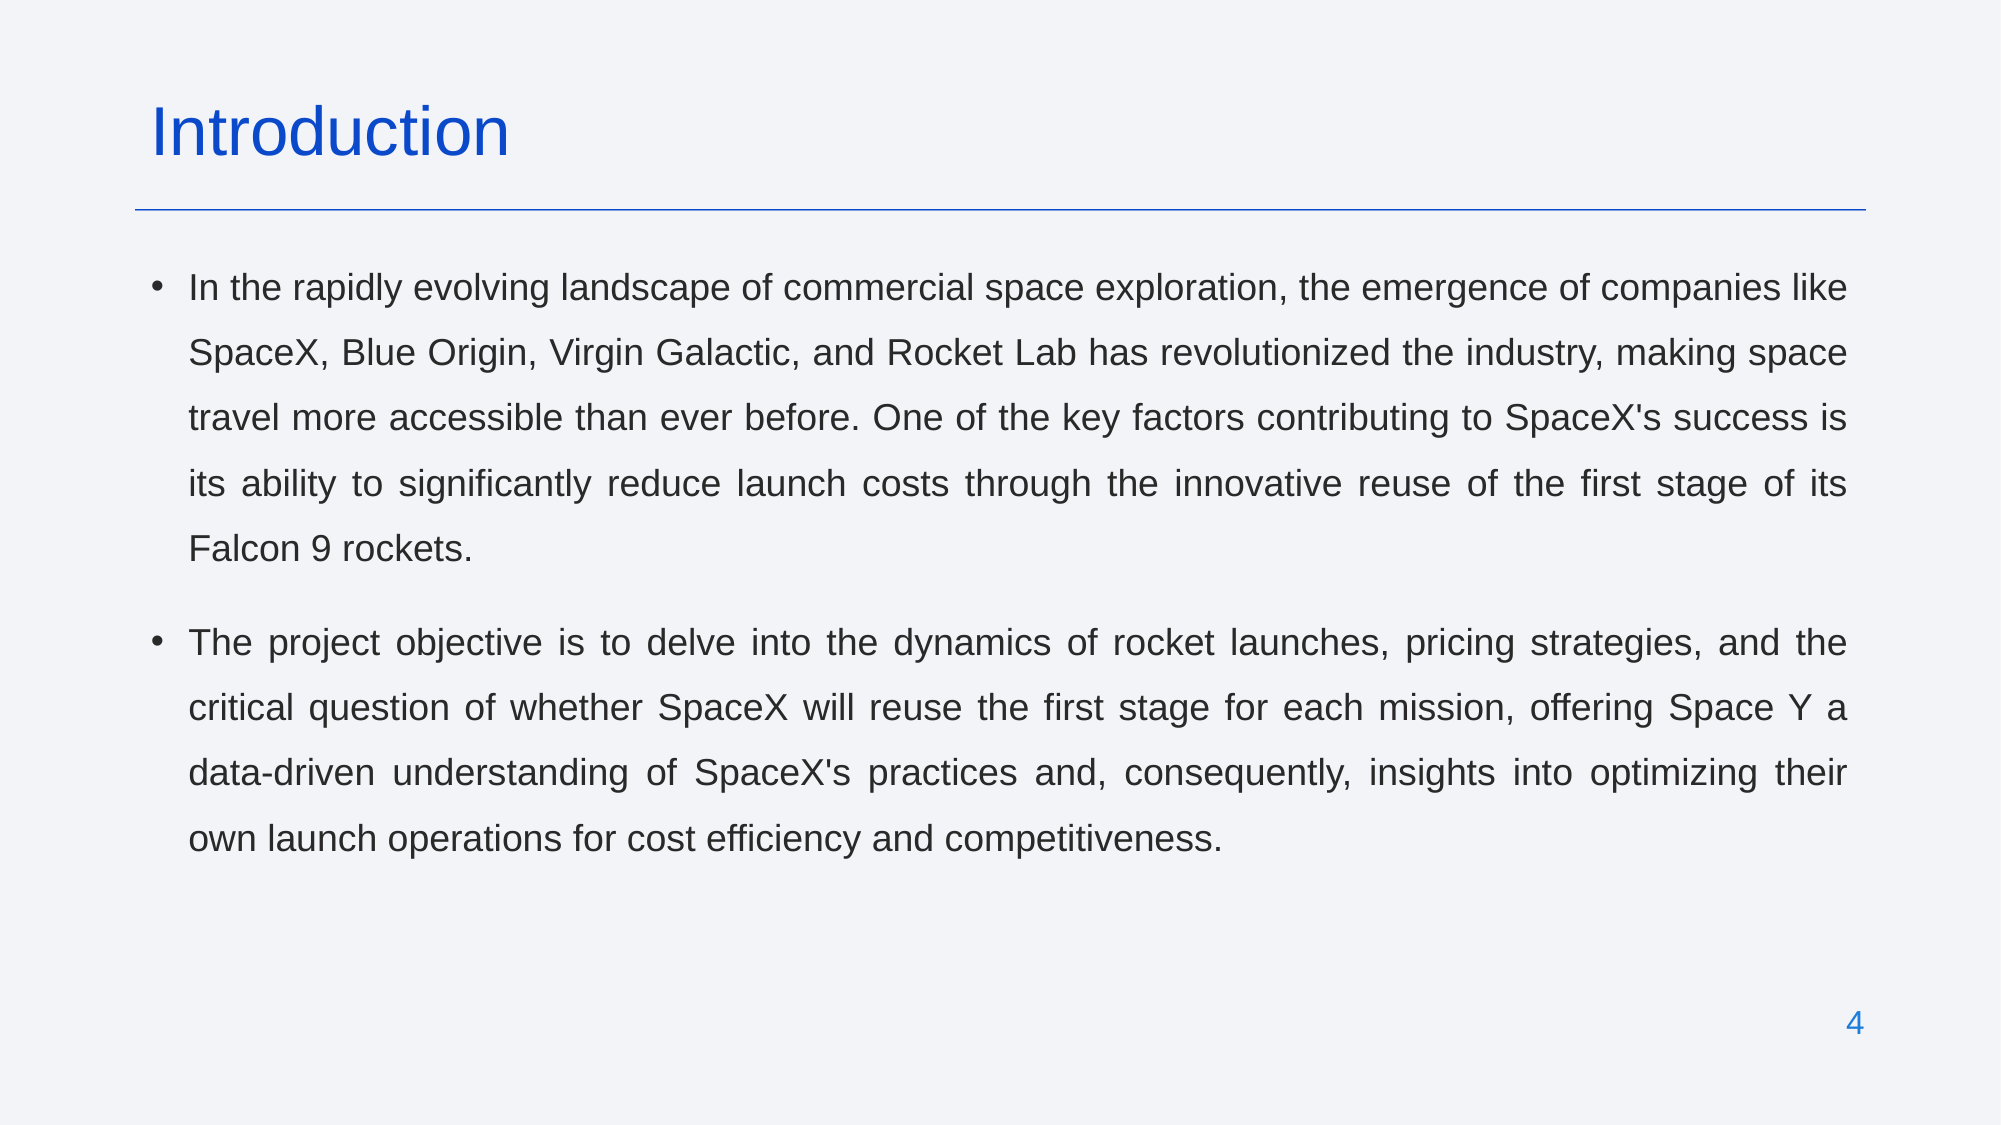

Introduction
In the rapidly evolving landscape of commercial space exploration, the emergence of companies like SpaceX, Blue Origin, Virgin Galactic, and Rocket Lab has revolutionized the industry, making space travel more accessible than ever before. One of the key factors contributing to SpaceX's success is its ability to significantly reduce launch costs through the innovative reuse of the first stage of its Falcon 9 rockets.
The project objective is to delve into the dynamics of rocket launches, pricing strategies, and the critical question of whether SpaceX will reuse the first stage for each mission, offering Space Y a data-driven understanding of SpaceX's practices and, consequently, insights into optimizing their own launch operations for cost efficiency and competitiveness.

4